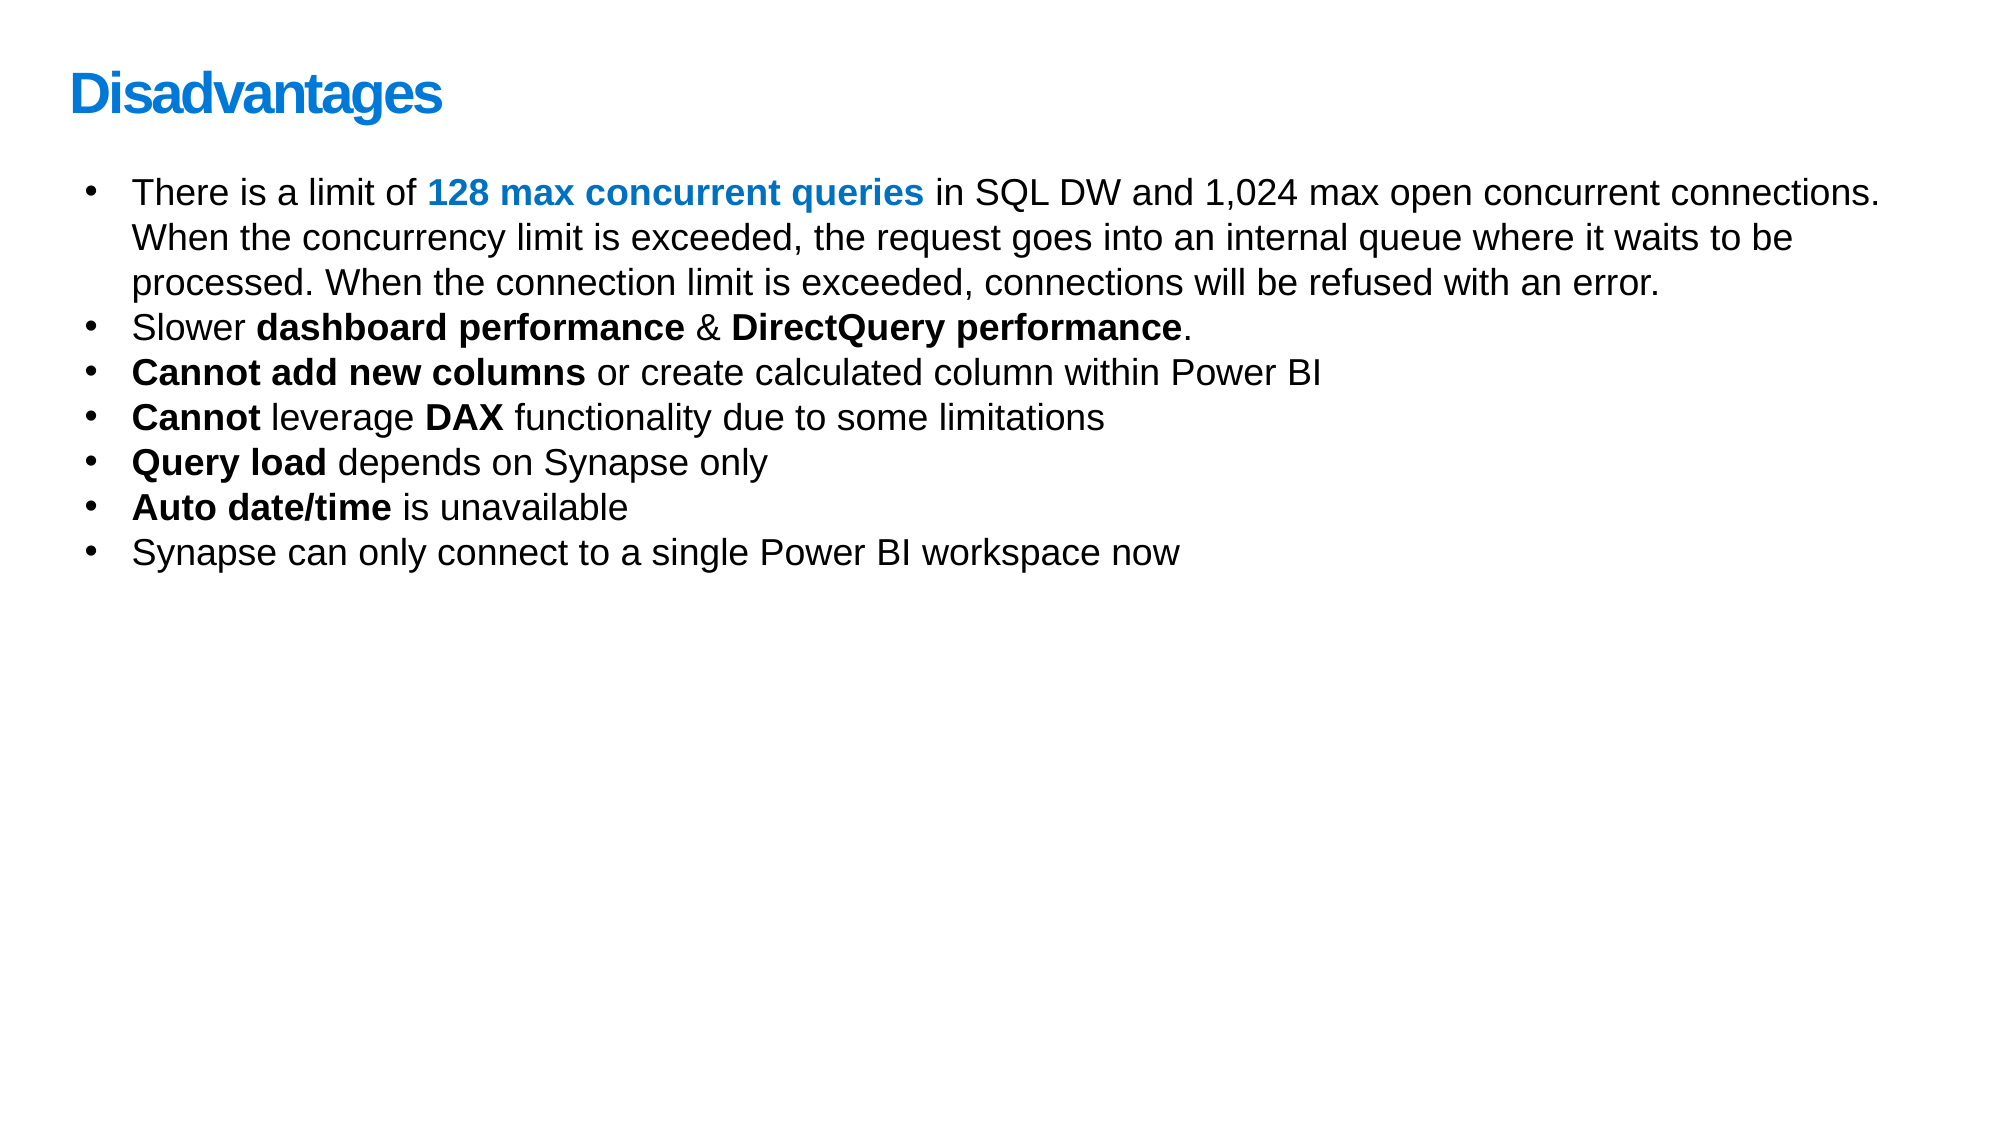

# Disadvantages
There is a limit of 128 max concurrent queries in SQL DW and 1,024 max open concurrent connections. When the concurrency limit is exceeded, the request goes into an internal queue where it waits to be processed. When the connection limit is exceeded, connections will be refused with an error.
Slower dashboard performance & DirectQuery performance.
Cannot add new columns or create calculated column within Power BI
Cannot leverage DAX functionality due to some limitations
Query load depends on Synapse only
Auto date/time is unavailable
Synapse can only connect to a single Power BI workspace now